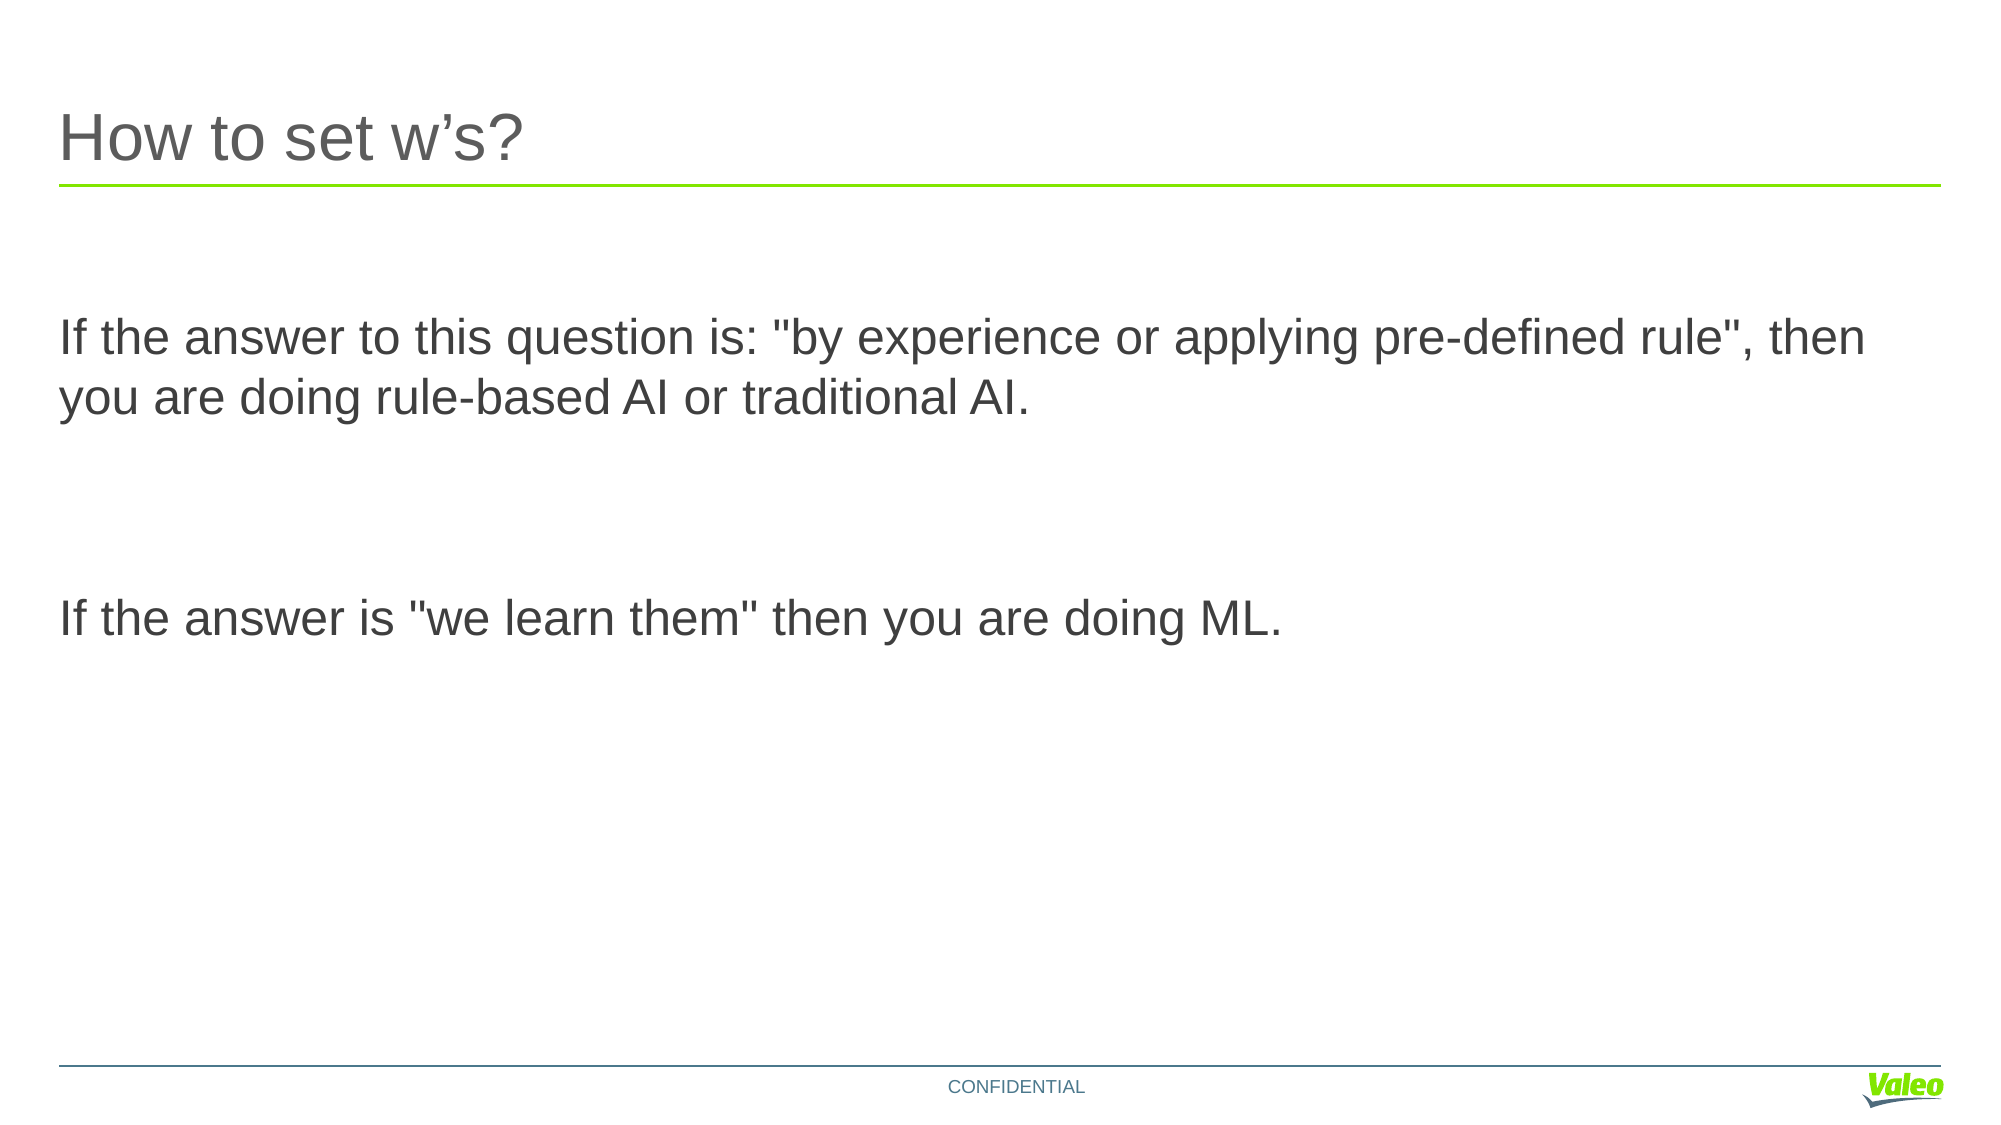

# How to set w’s?
If the answer to this question is: "by experience or applying pre-defined rule", then you are doing rule-based AI or traditional AI.

If the answer is "we learn them" then you are doing ML.